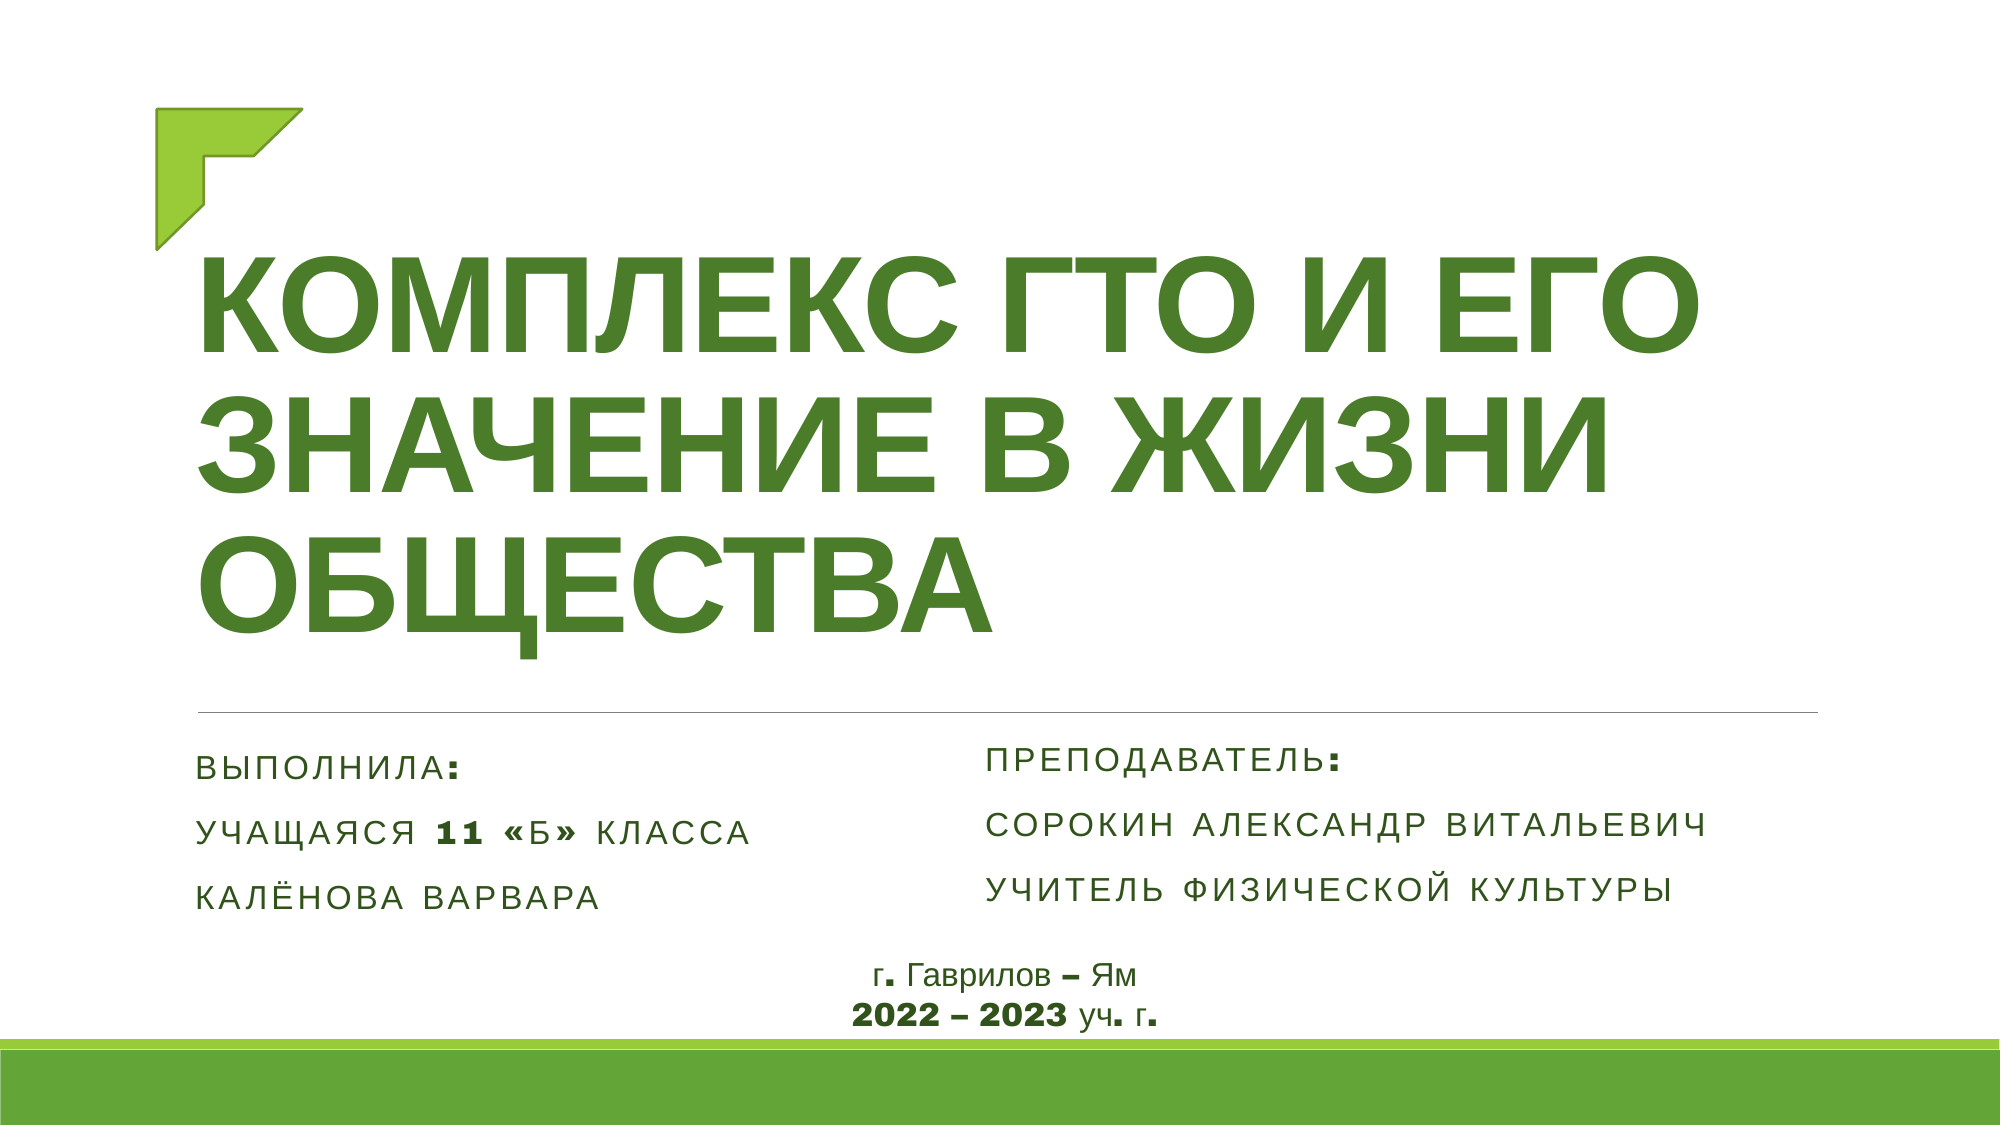

# КОМПЛЕКС ГТО И ЕГО ЗНАЧЕНИЕ В ЖИЗНИ ОБЩЕСТВА
Преподаватель:
Сорокин Александр Витальевич
учитель физической культуры
Выполнила:
учащаяся 11 «Б» класса
Калёнова Варвара
г. Гаврилов – Ям
2022 – 2023 уч. г.